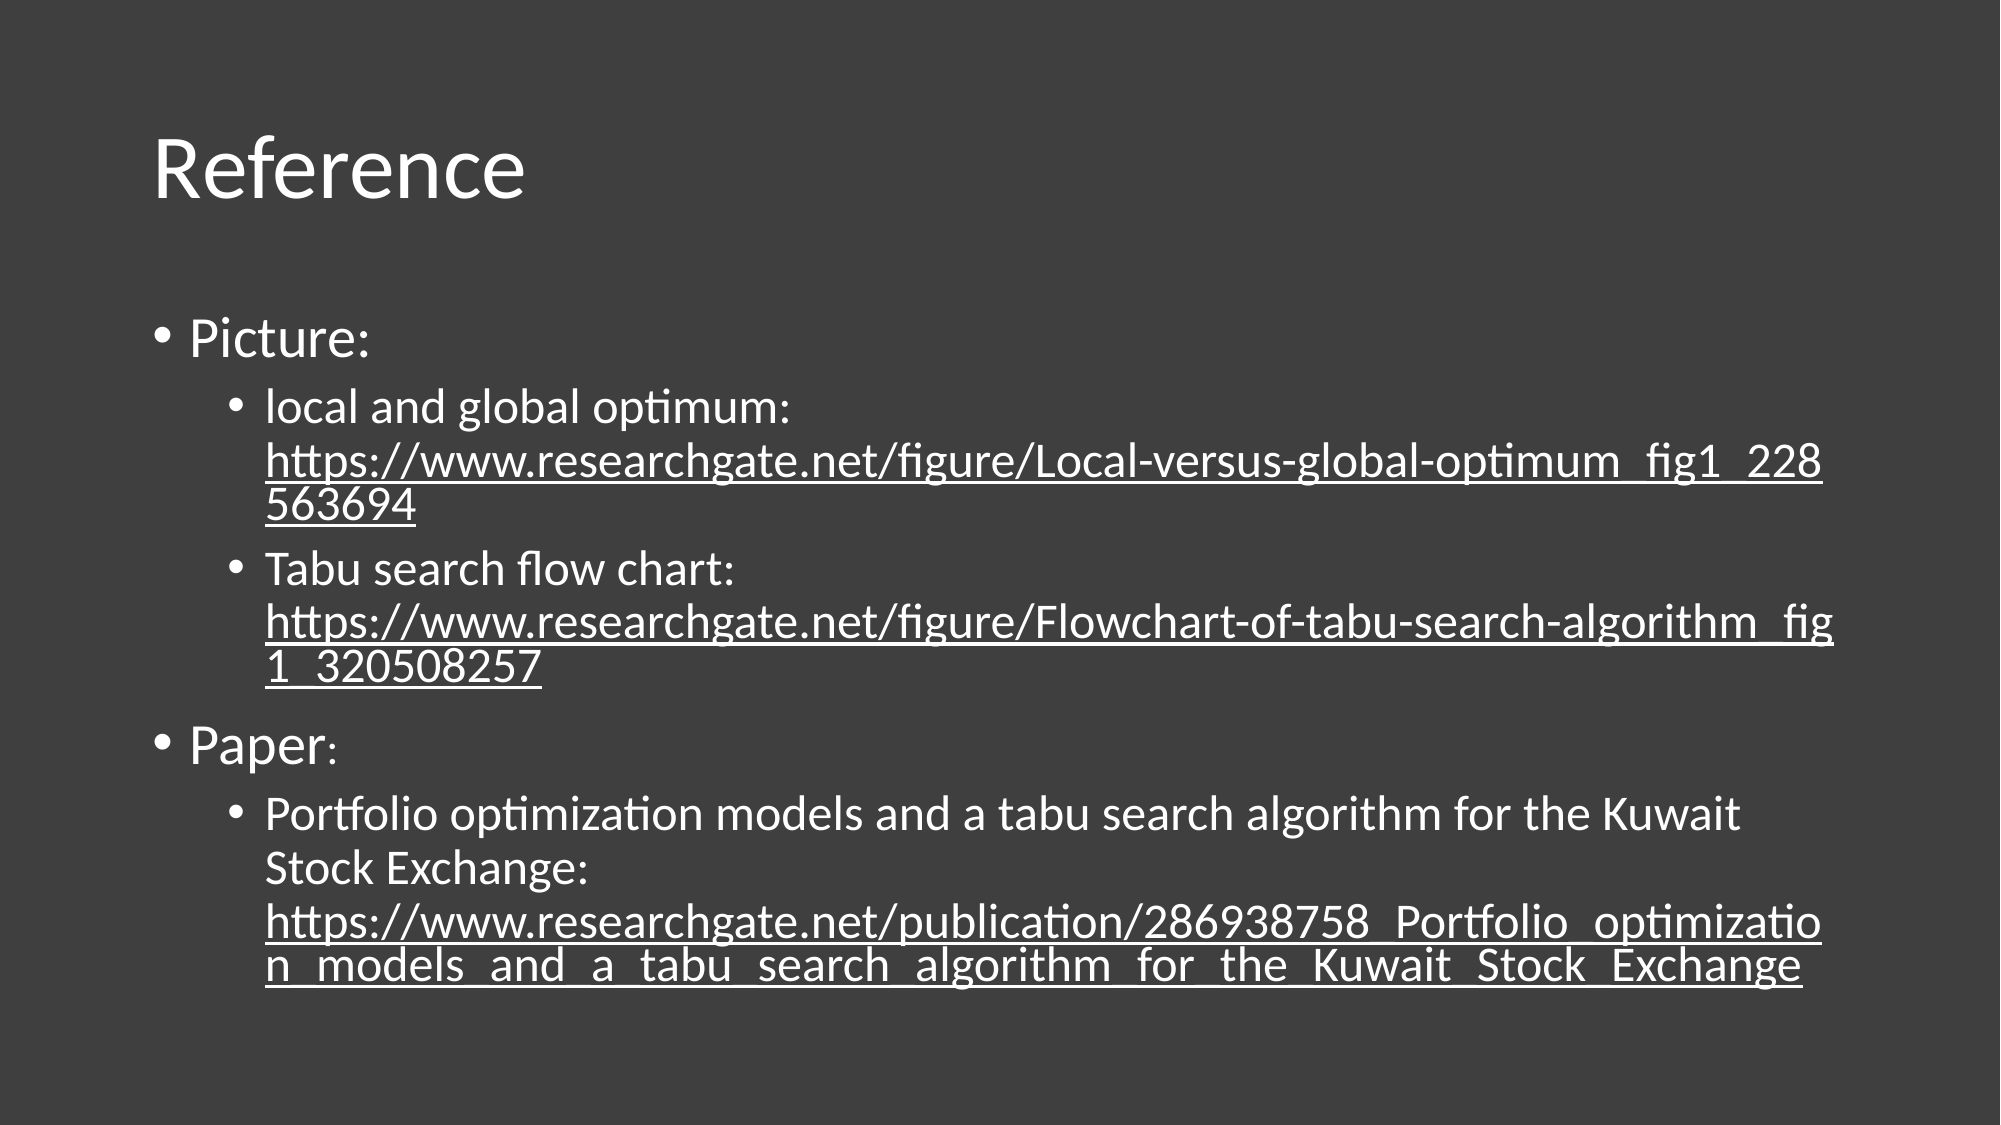

# Reference
Picture:
local and global optimum: https://www.researchgate.net/figure/Local-versus-global-optimum_fig1_228563694
Tabu search flow chart: https://www.researchgate.net/figure/Flowchart-of-tabu-search-algorithm_fig1_320508257
Paper:
Portfolio optimization models and a tabu search algorithm for the Kuwait Stock Exchange: https://www.researchgate.net/publication/286938758_Portfolio_optimization_models_and_a_tabu_search_algorithm_for_the_Kuwait_Stock_Exchange